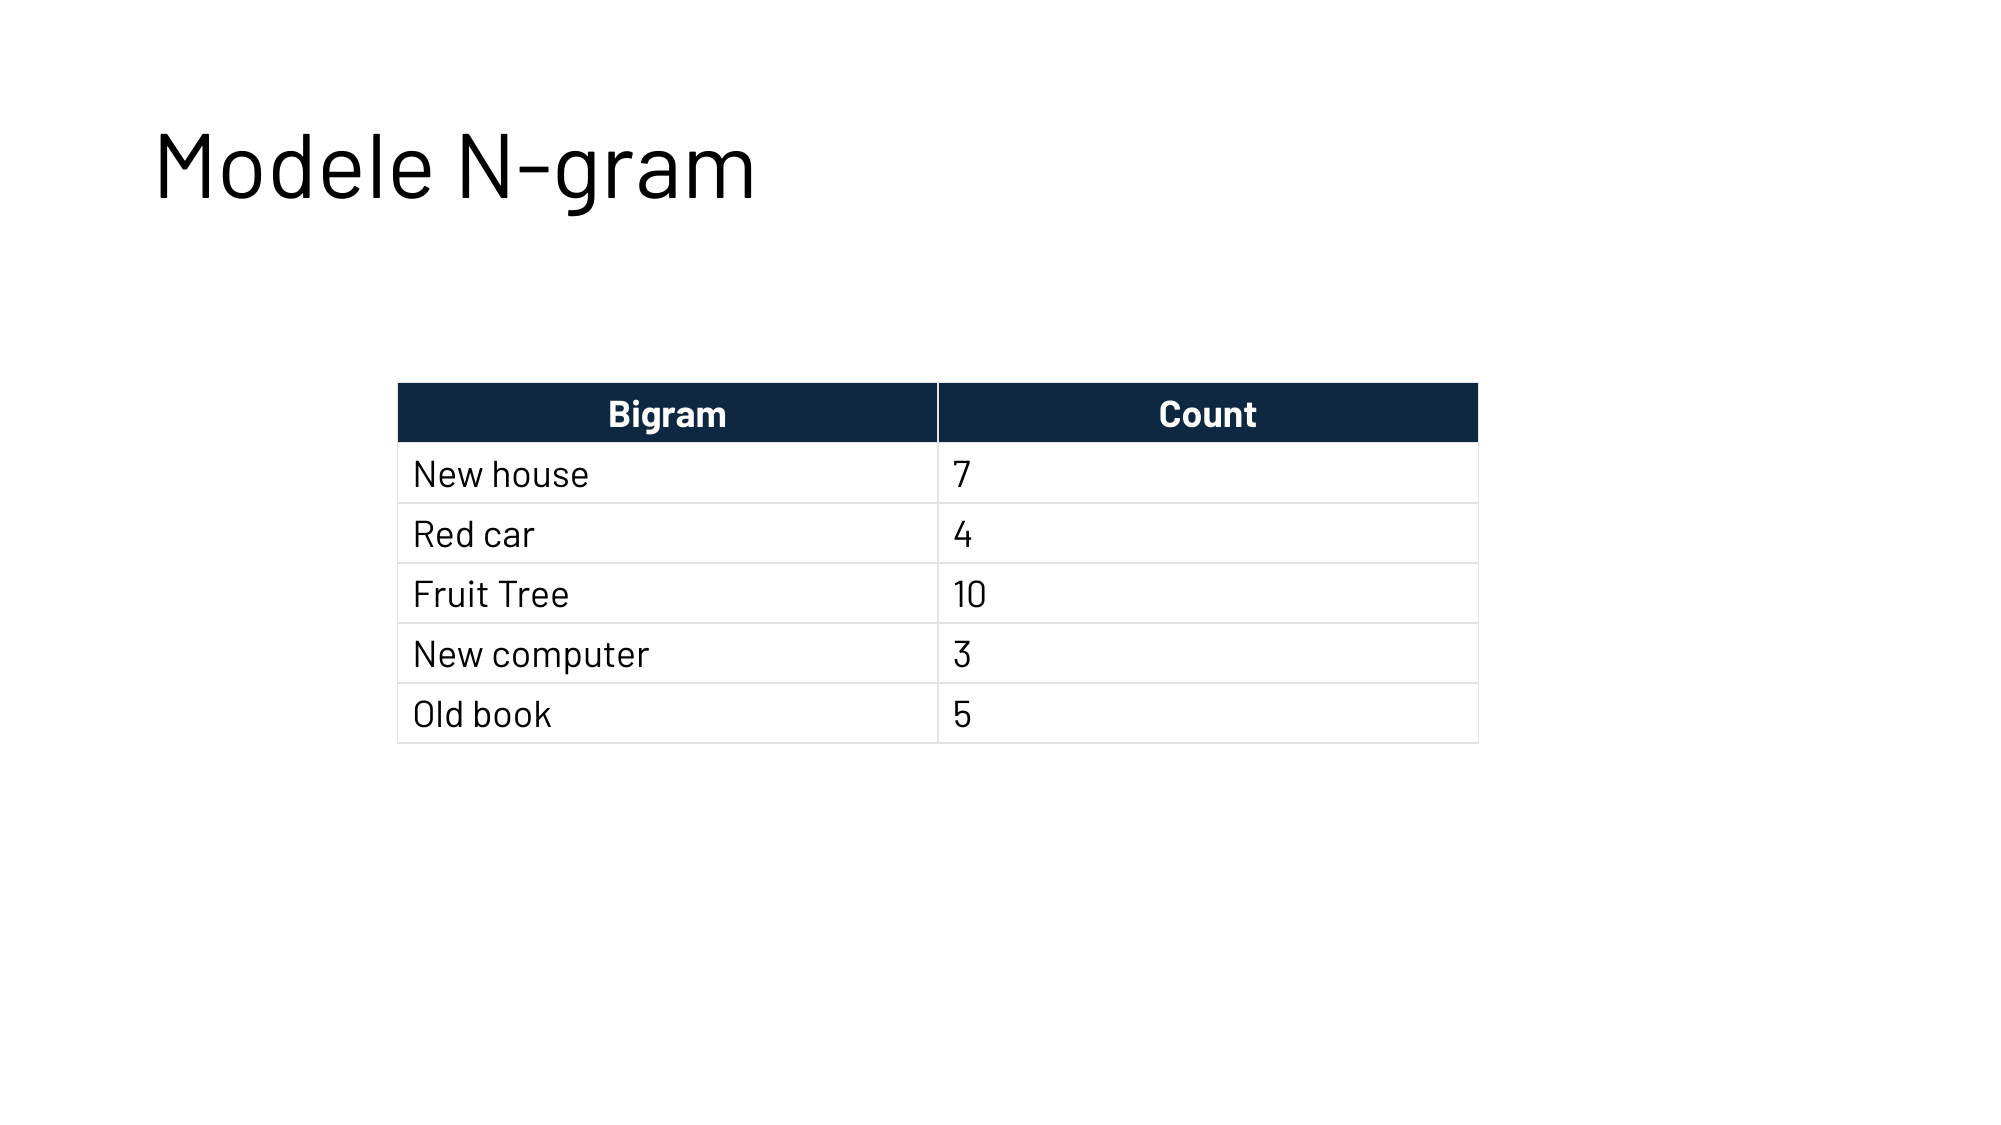

# Modele N-gram
| Bigram | Count |
| --- | --- |
| New house | 7 |
| Red car | 4 |
| Fruit Tree | 10 |
| New computer | 3 |
| Old book | 5 |